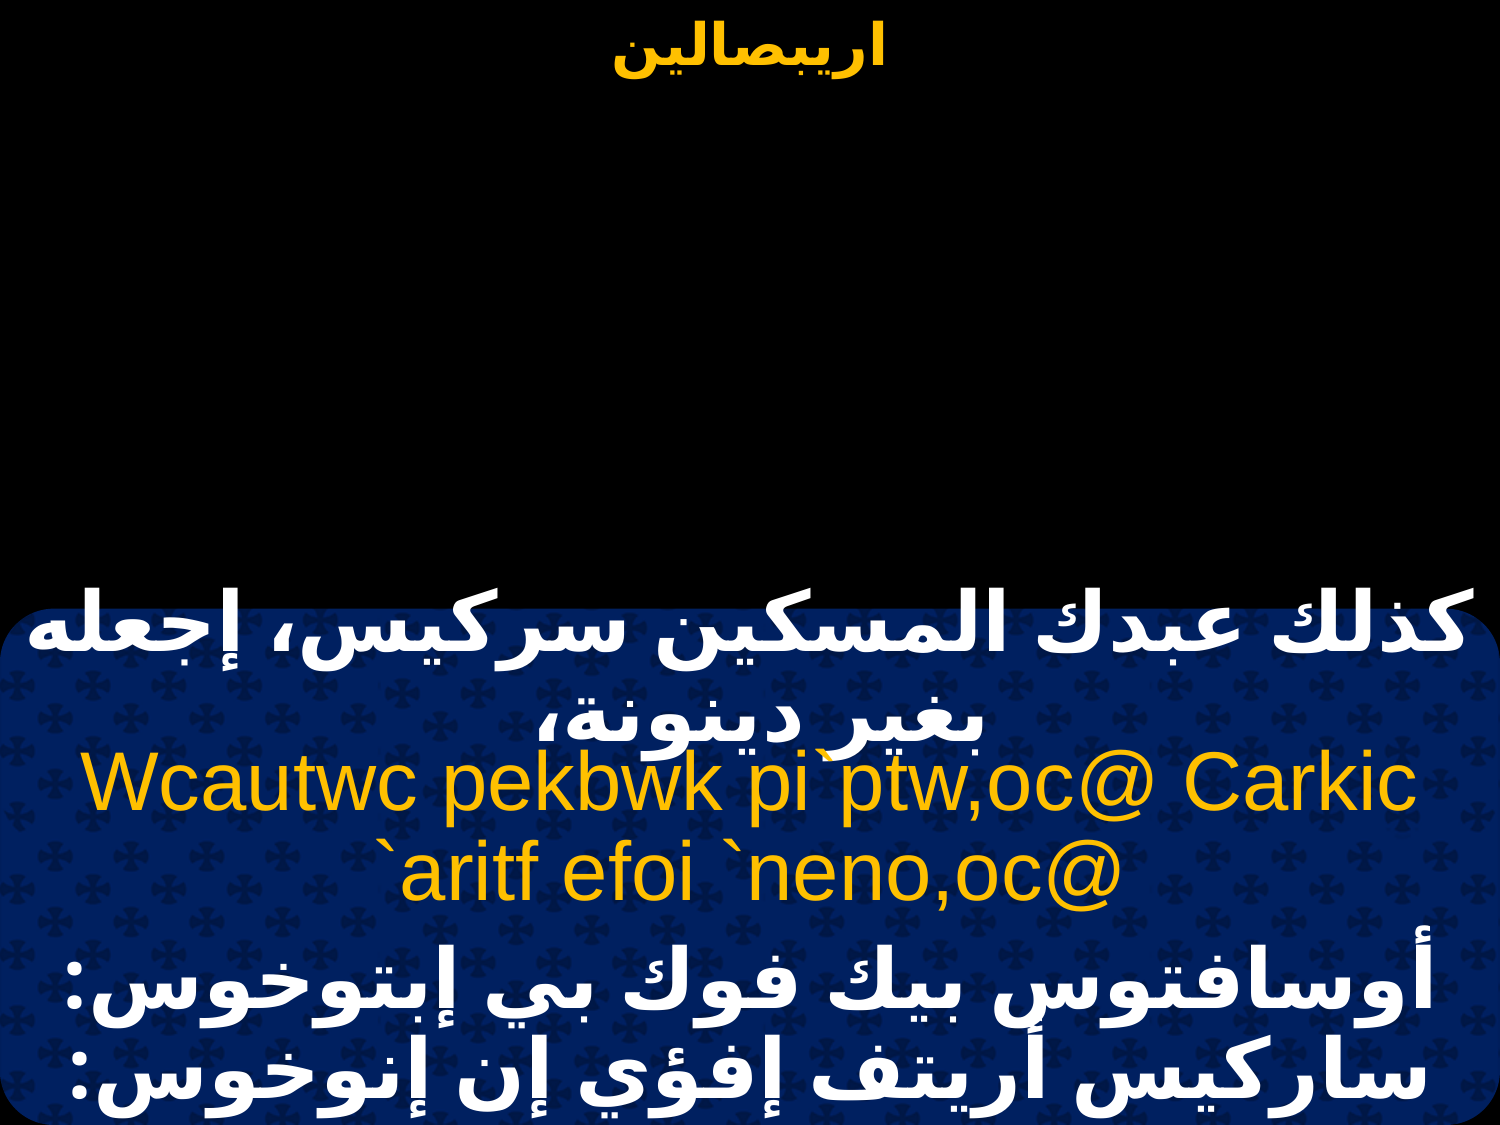

#
كذلك عبدك المسكين سركيس، إجعله بغير دينونة،
Wcautwc pekbwk pi`ptw,oc@ Carkic `aritf efoi `neno,oc@
أوسافتوس بيك فوك بي إبتوخوس: ساركيس أريتف إفؤي إن إنوخوس: